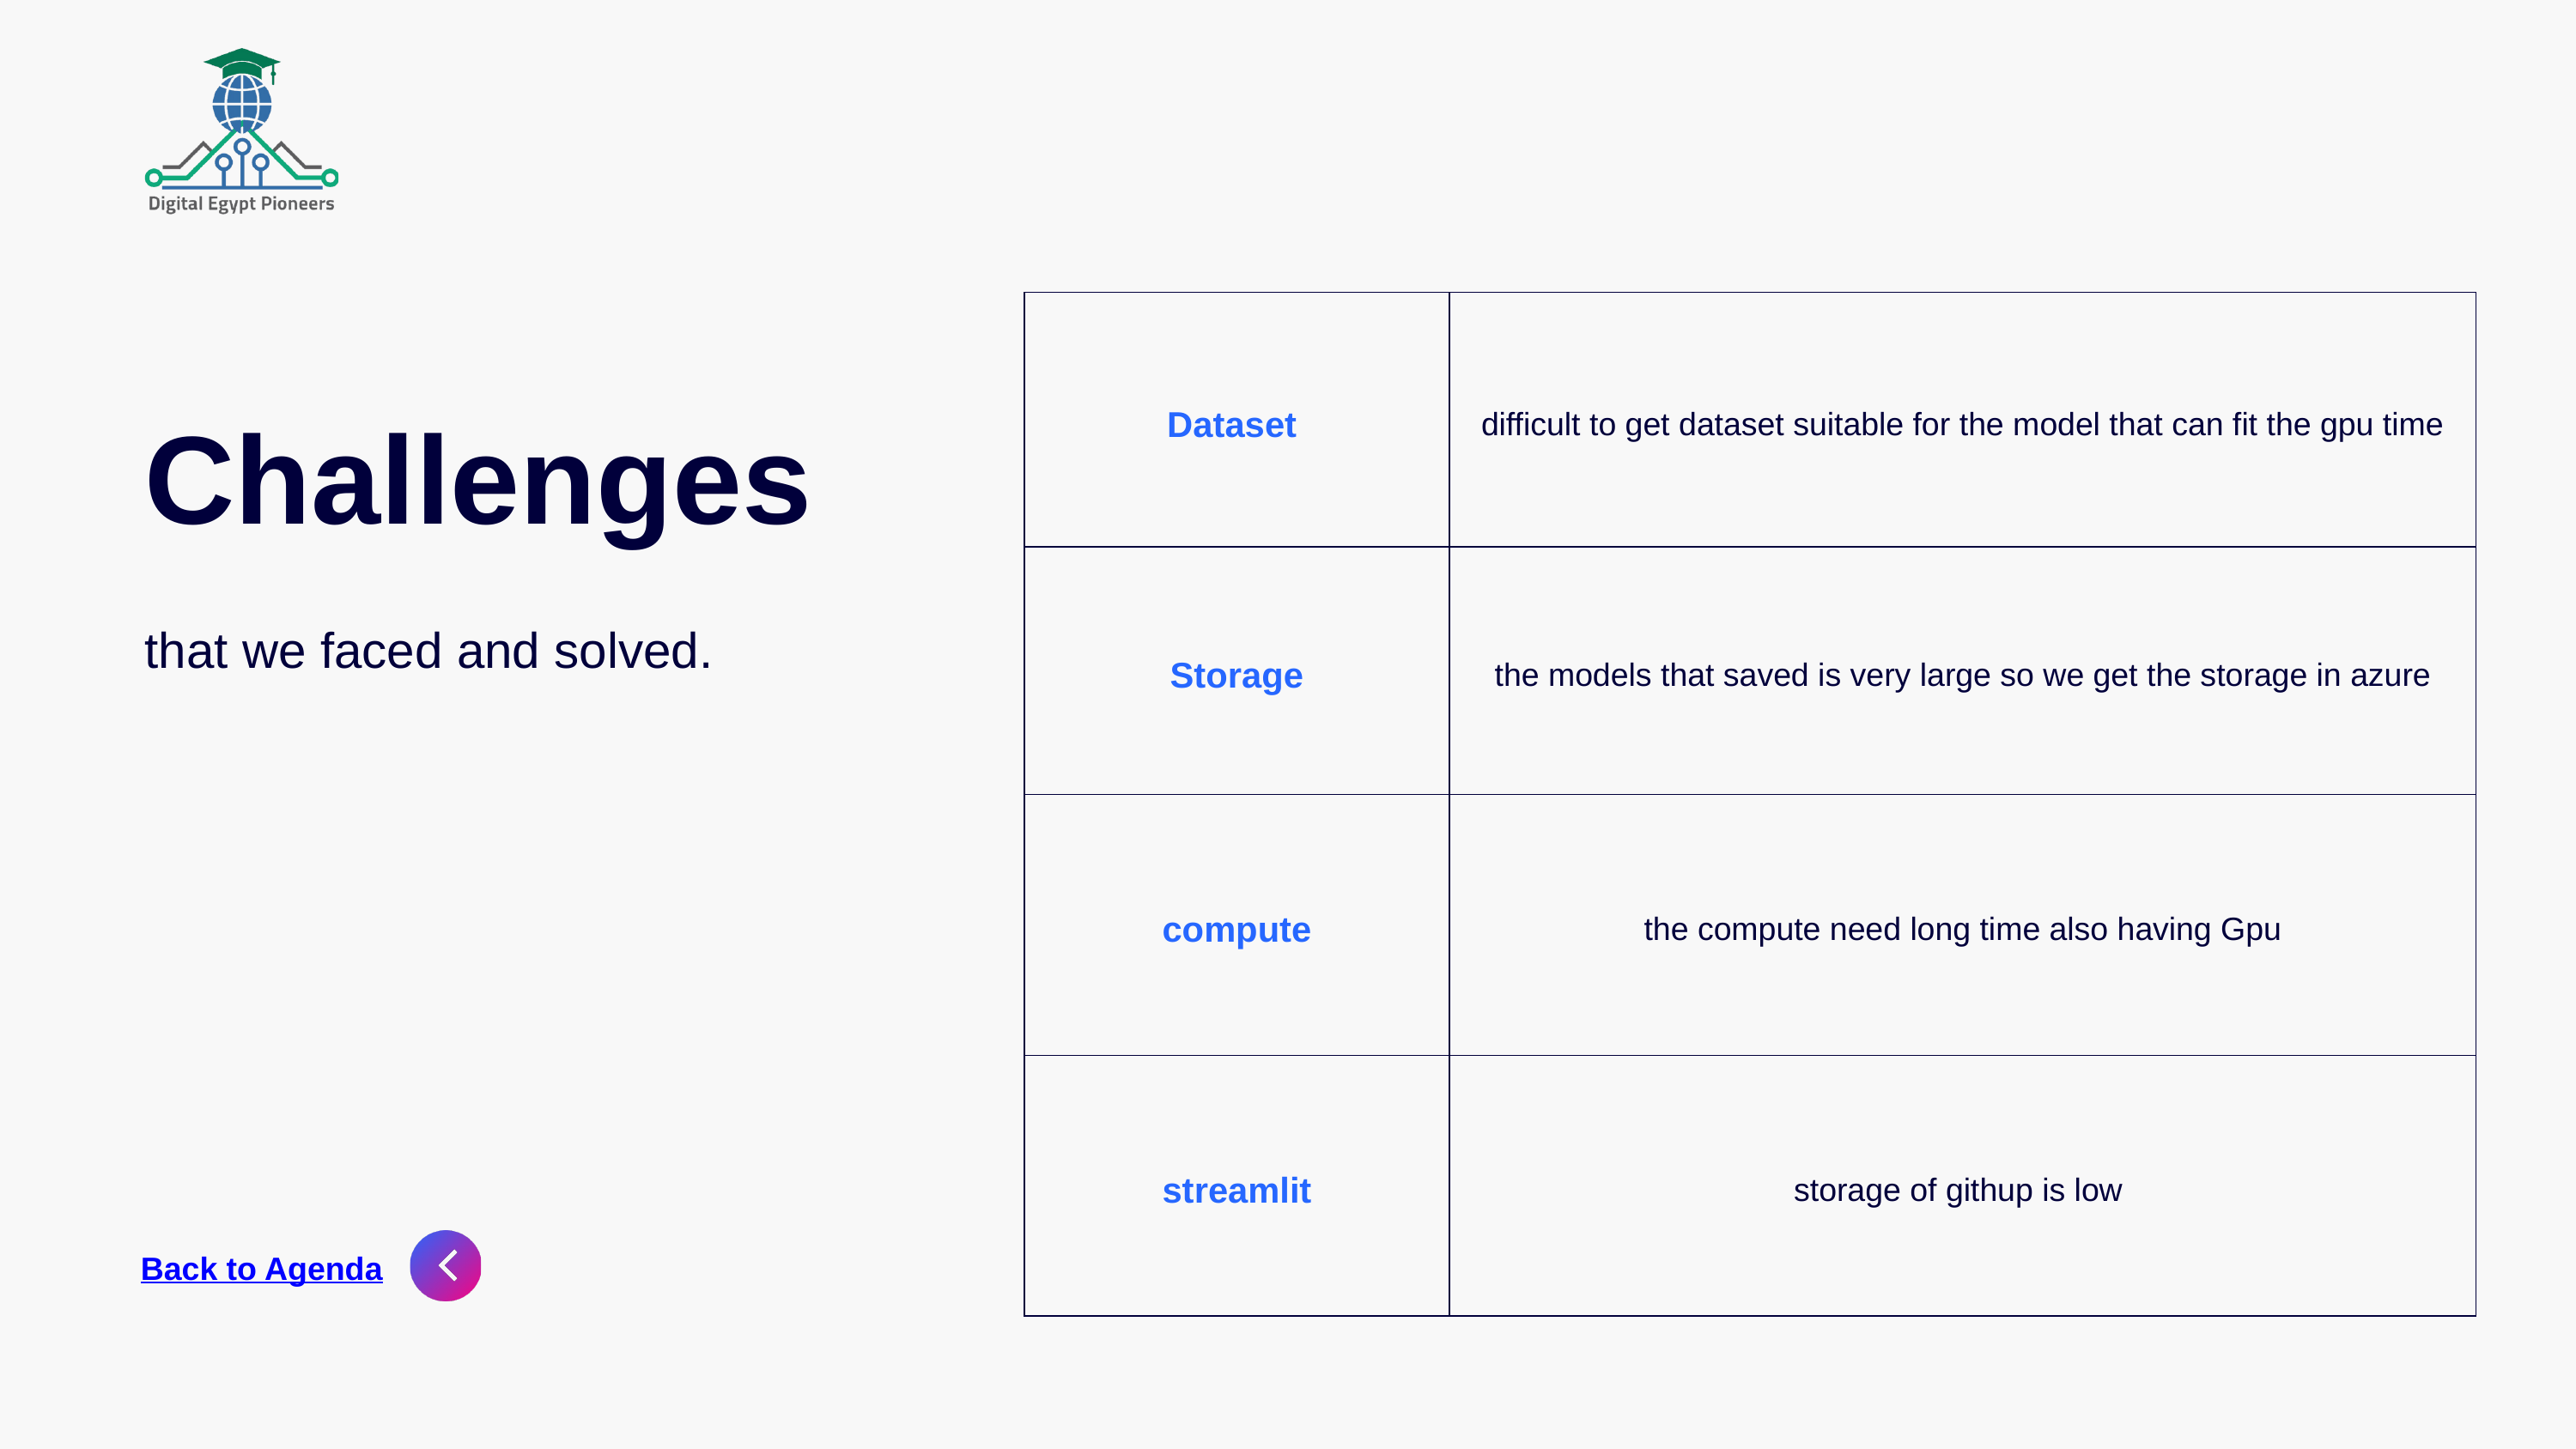

| Dataset | difficult to get dataset suitable for the model that can fit the gpu time |
| --- | --- |
| Storage | the models that saved is very large so we get the storage in azure |
| compute | the compute need long time also having Gpu |
| streamlit | storage of githup is low |
Challenges
that we faced and solved.

Back to Agenda